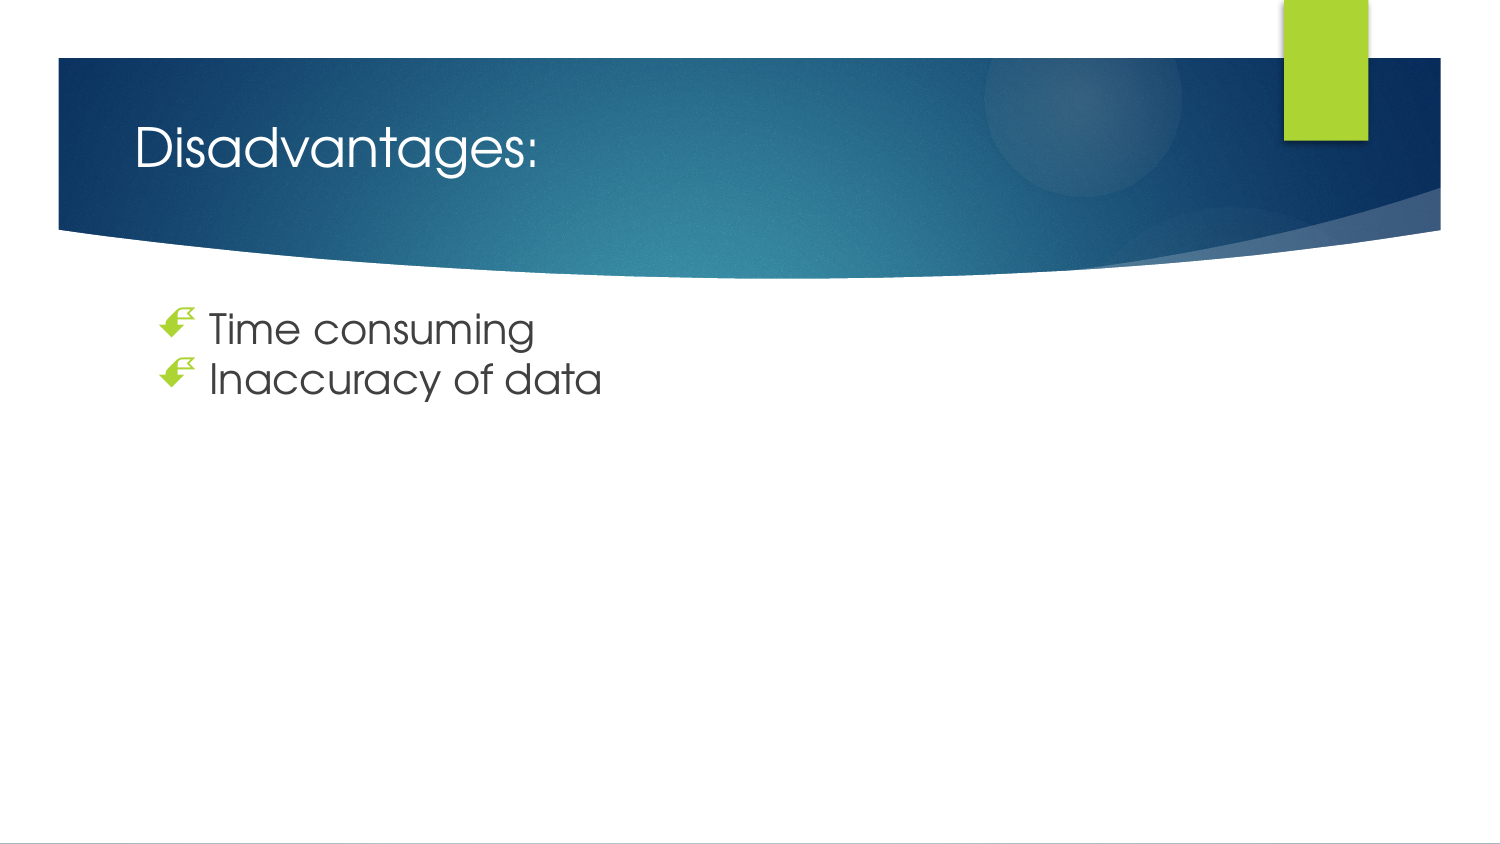

# Disadvantages:
Time consuming
Inaccuracy of data